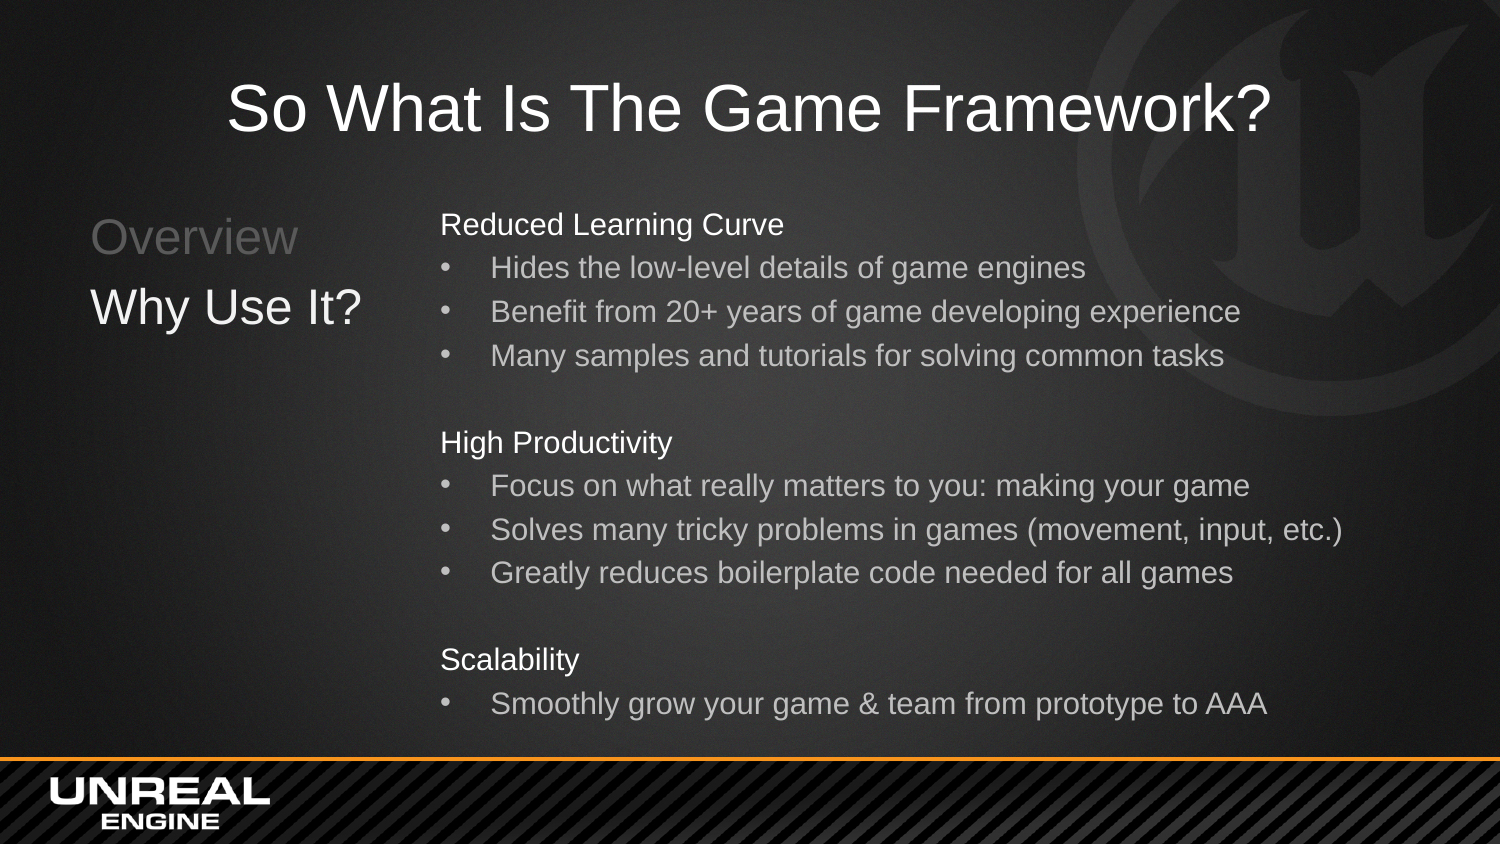

# So What Is The Game Framework?
Overview
Why Use It?
Reduced Learning Curve
Hides the low-level details of game engines
Benefit from 20+ years of game developing experience
Many samples and tutorials for solving common tasks

High Productivity
Focus on what really matters to you: making your game
Solves many tricky problems in games (movement, input, etc.)
Greatly reduces boilerplate code needed for all games

Scalability
Smoothly grow your game & team from prototype to AAA